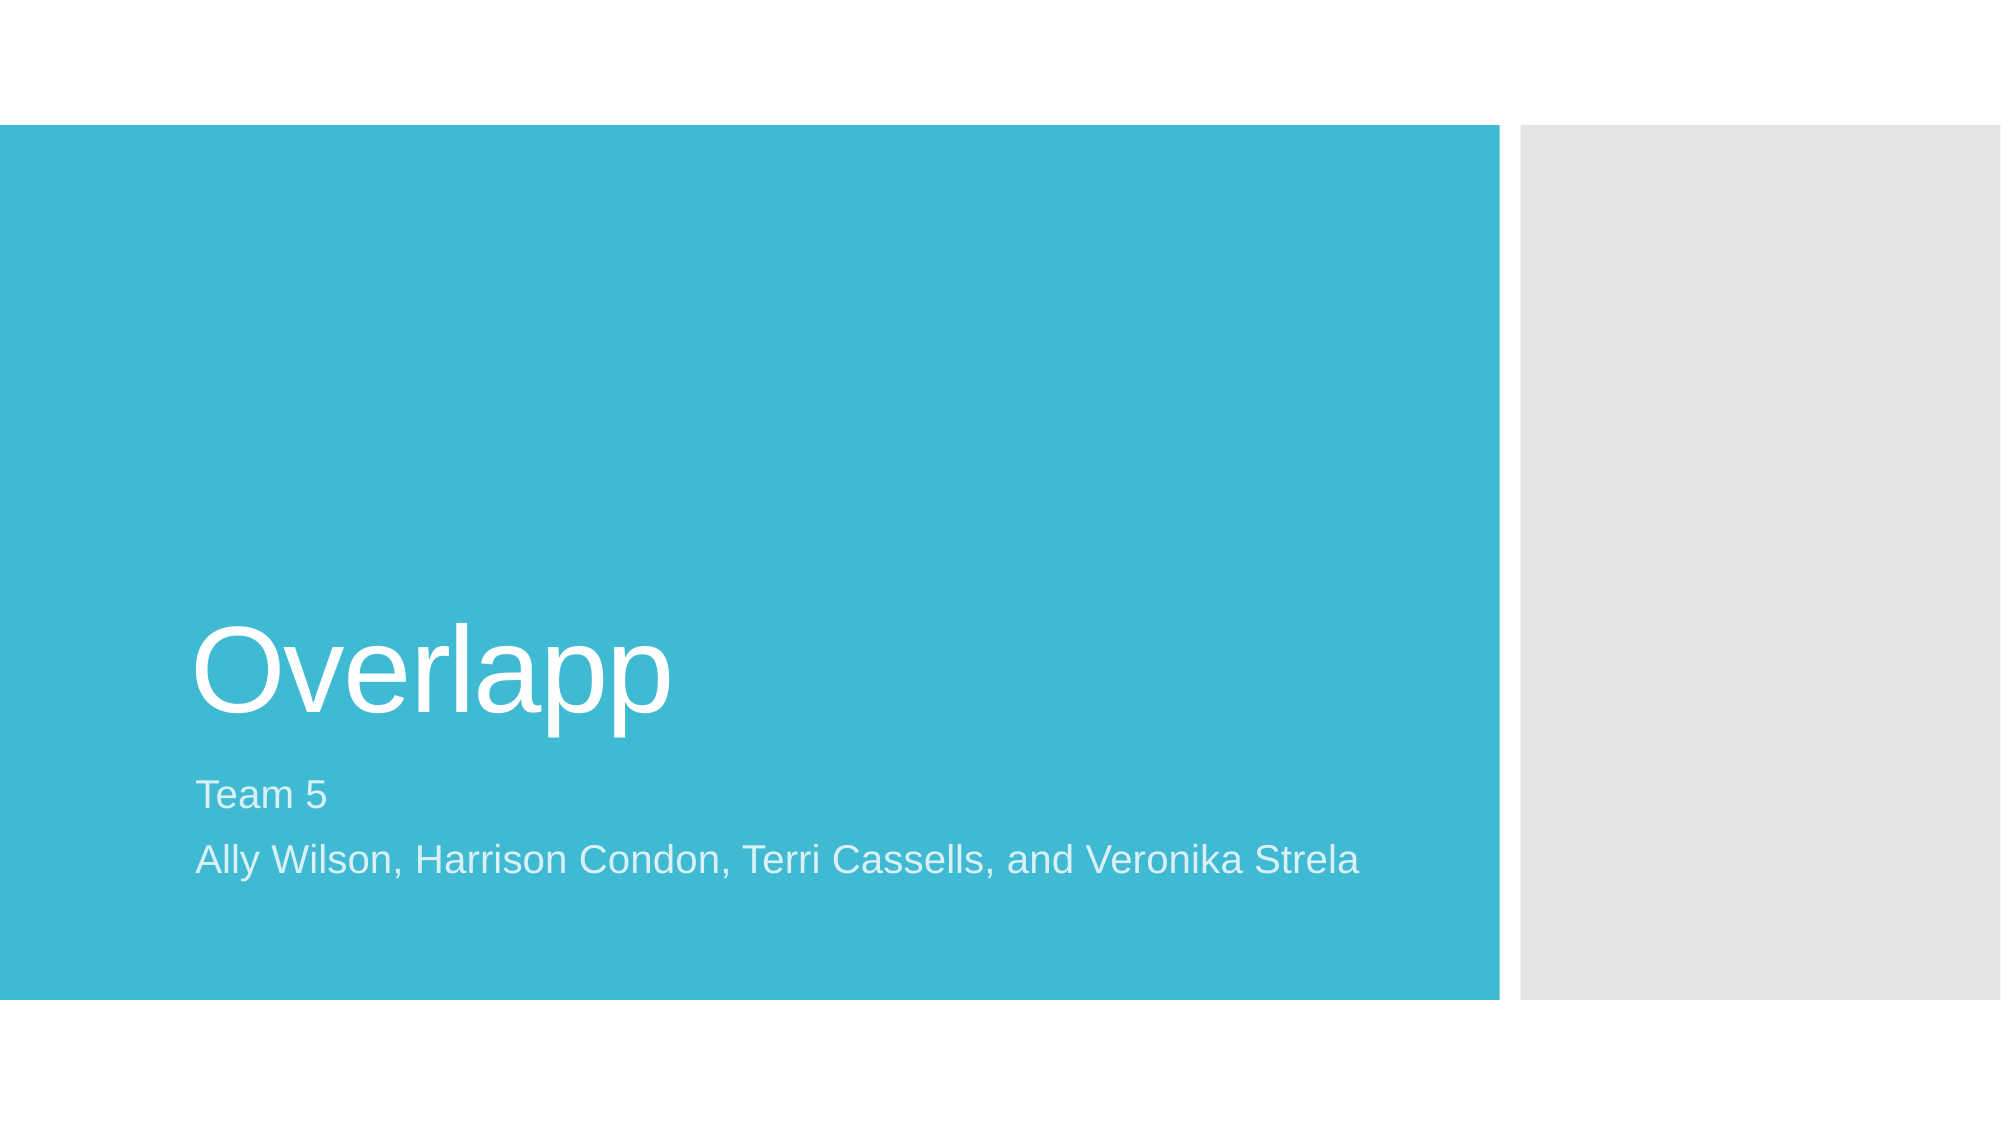

# Overlapp
Team 5
Ally Wilson, Harrison Condon, Terri Cassells, and Veronika Strela